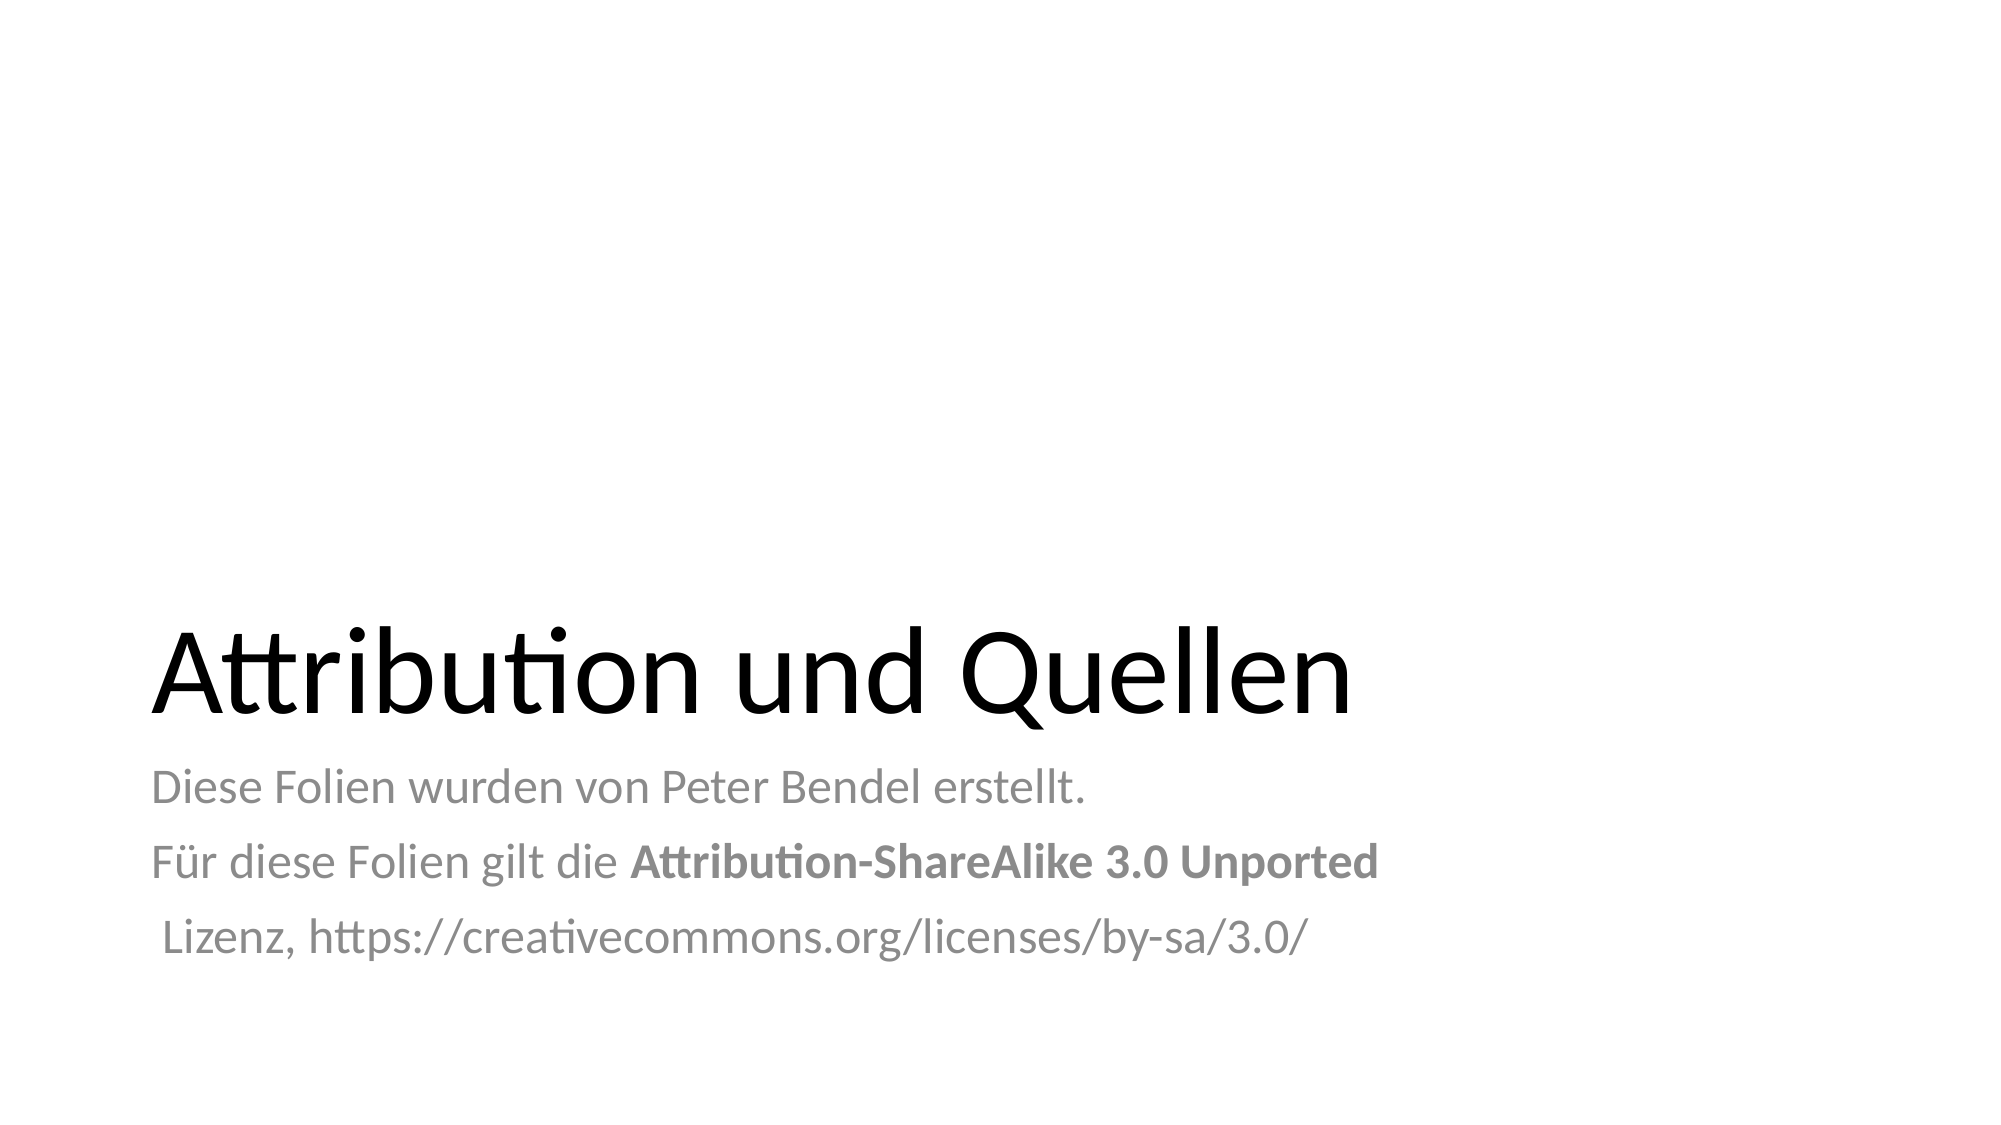

# Attribution und Quellen
Diese Folien wurden von Peter Bendel erstellt.
Für diese Folien gilt die Attribution-ShareAlike 3.0 Unported
 Lizenz, https://creativecommons.org/licenses/by-sa/3.0/